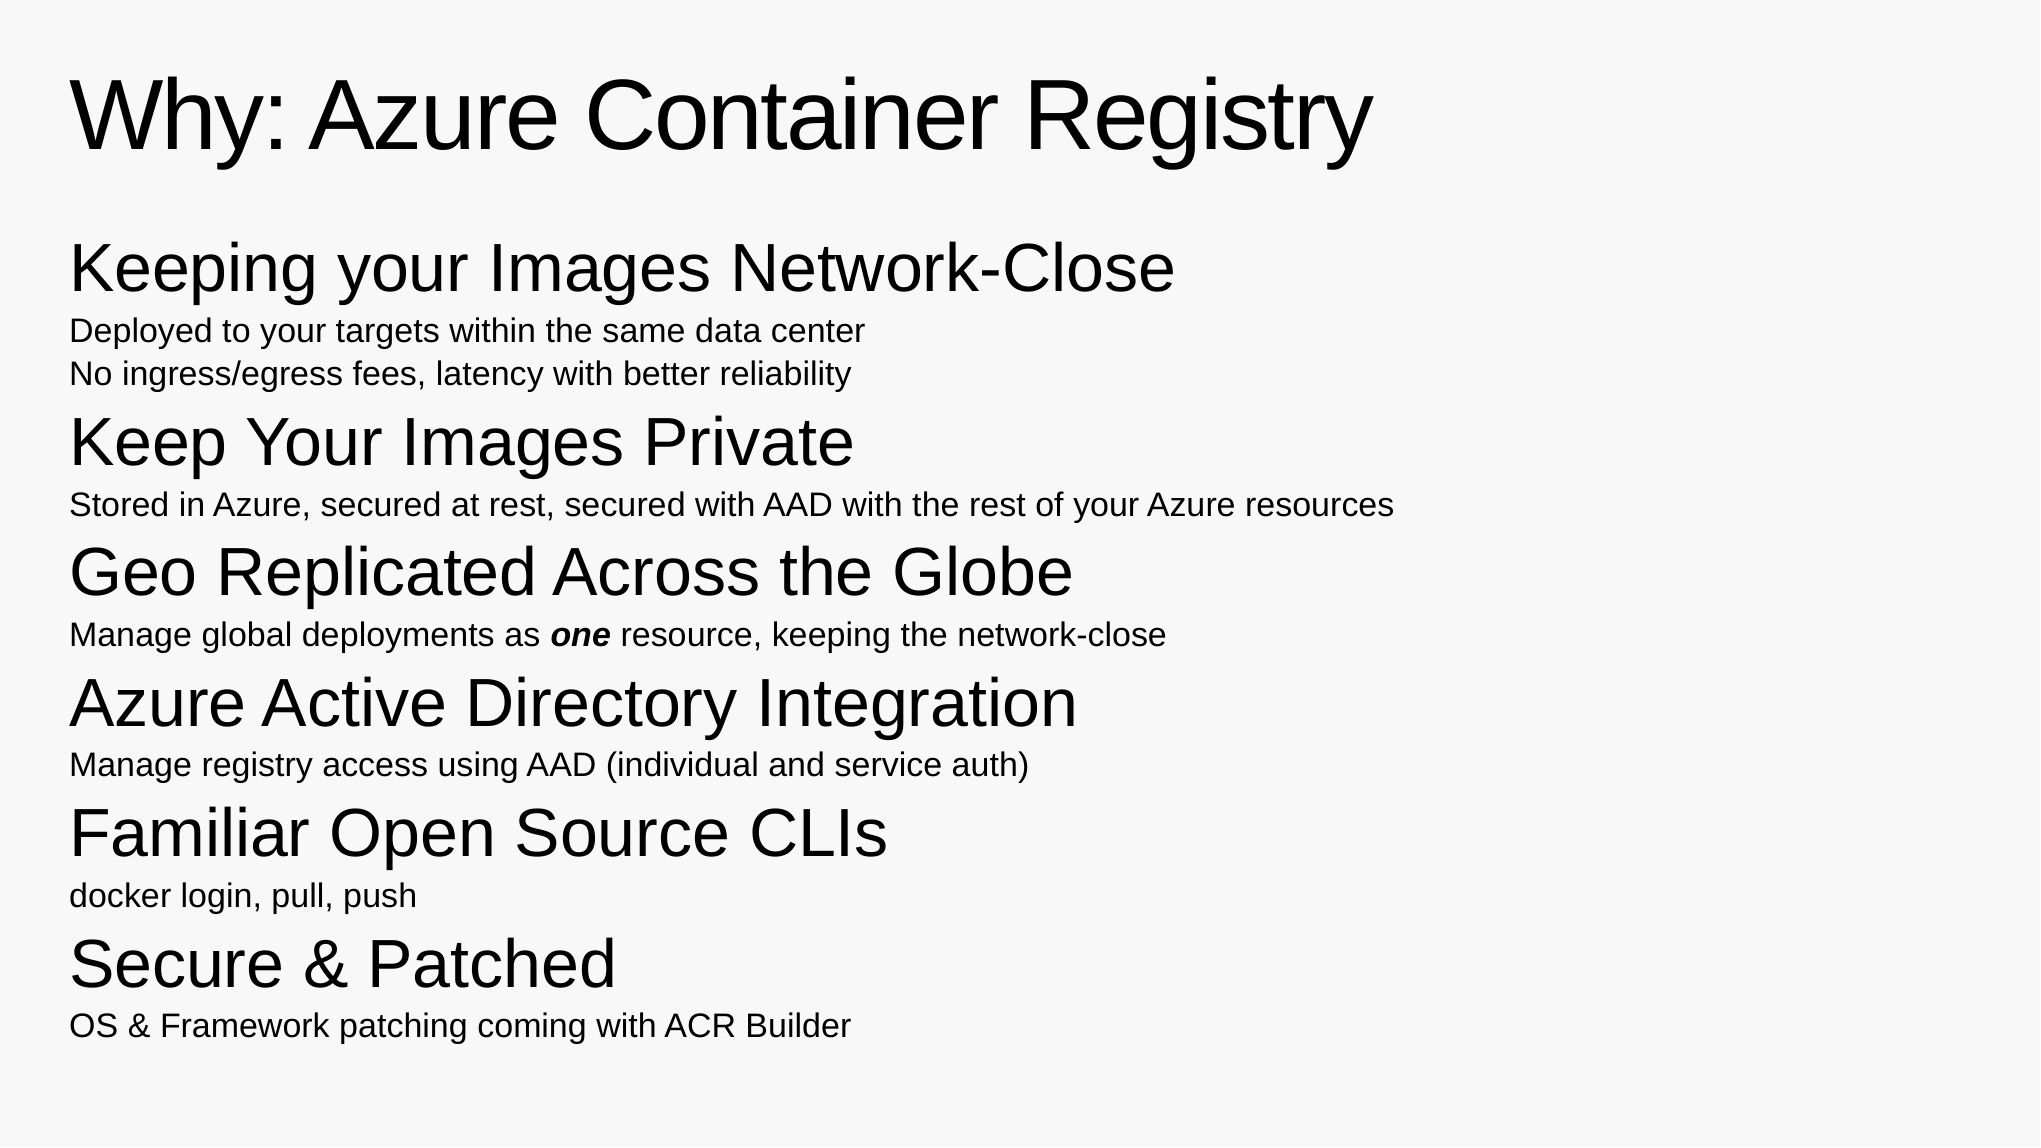

# Why: Azure Container Registry
Keeping your Images Network-Close
Deployed to your targets within the same data center
No ingress/egress fees, latency with better reliability
Keep Your Images Private
Stored in Azure, secured at rest, secured with AAD with the rest of your Azure resources
Geo Replicated Across the Globe
Manage global deployments as one resource, keeping the network-close
Azure Active Directory Integration
Manage registry access using AAD (individual and service auth)
Familiar Open Source CLIs
docker login, pull, push
Secure & Patched
OS & Framework patching coming with ACR Builder